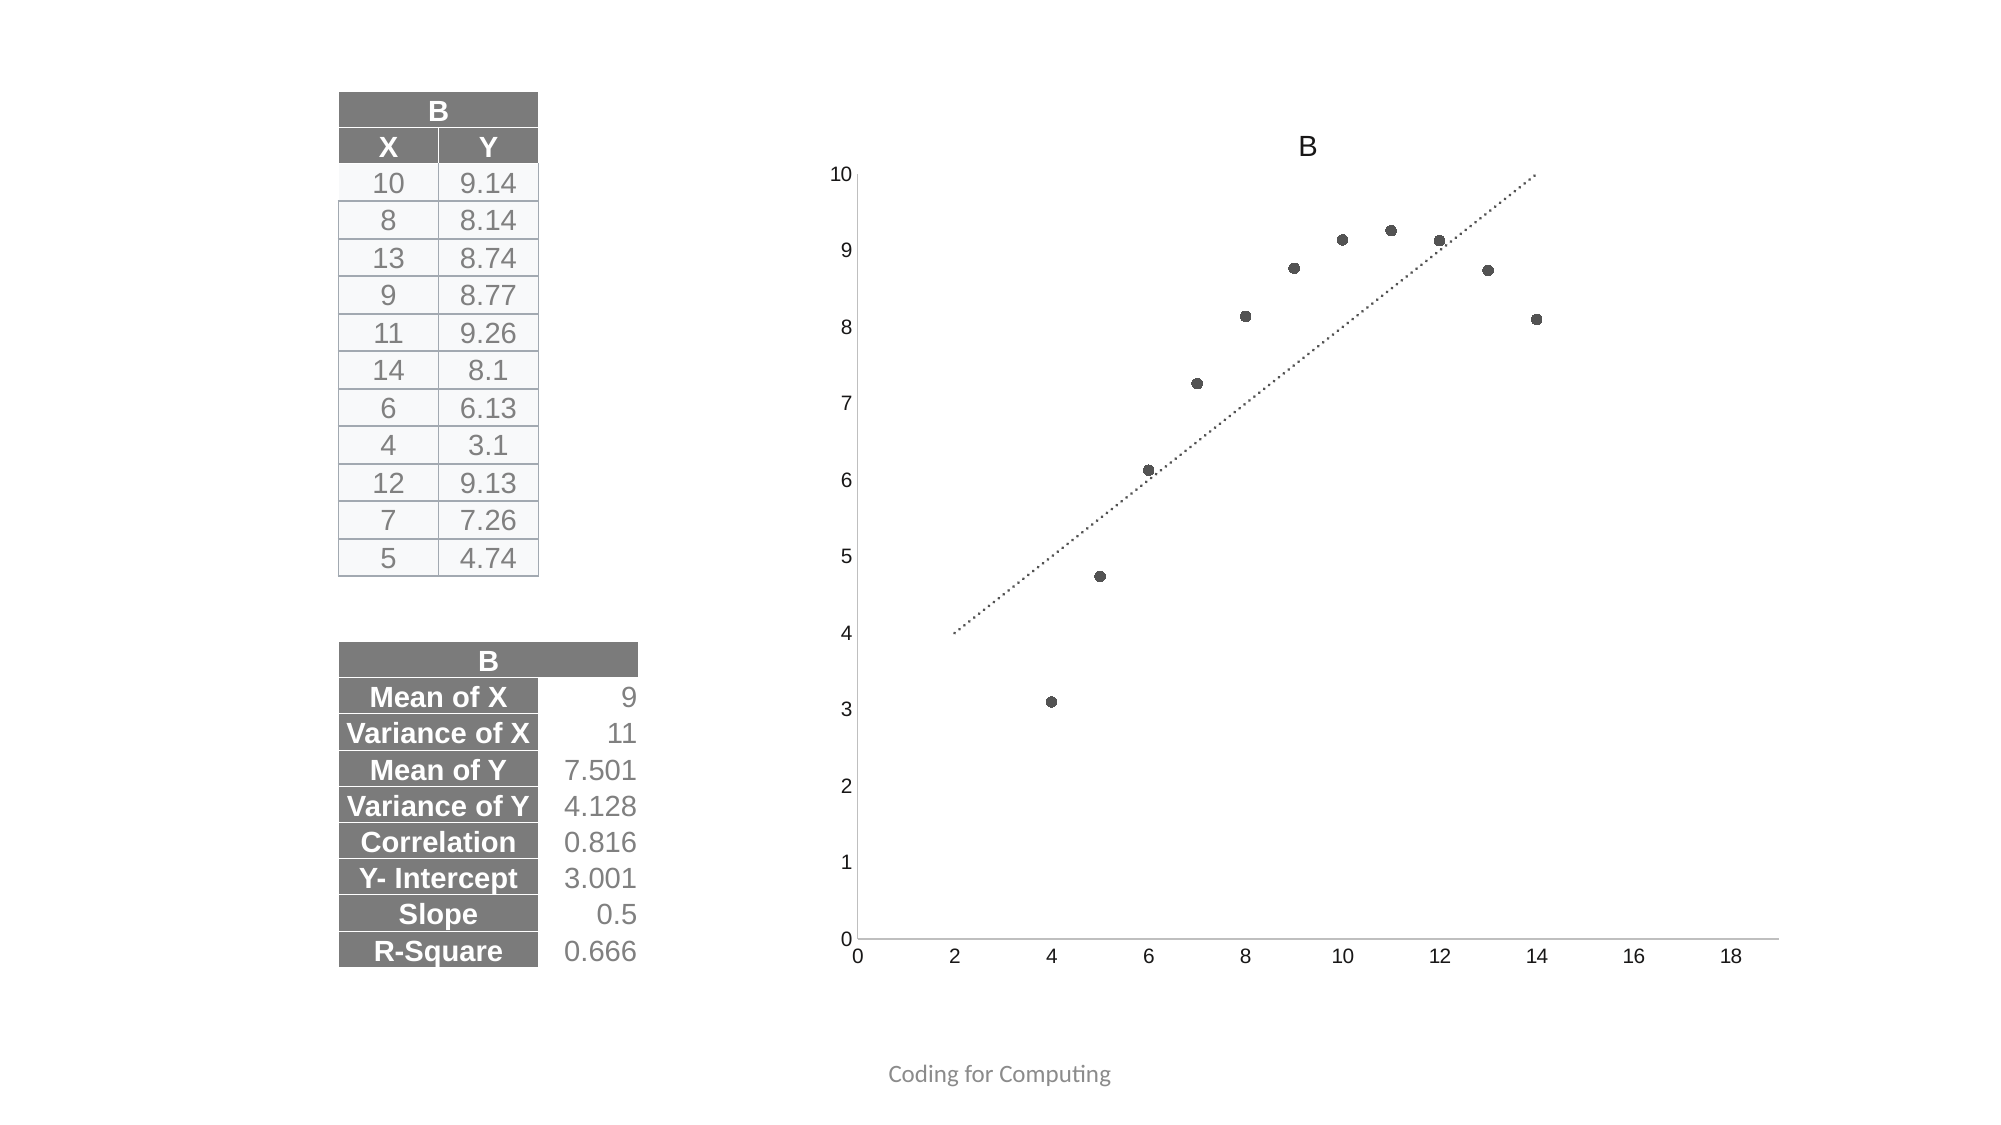

| B |  |
| --- | --- |
| X | Y |
| 10 | 9.14 |
| 8 | 8.14 |
| 13 | 8.74 |
| 9 | 8.77 |
| 11 | 9.26 |
| 14 | 8.1 |
| 6 | 6.13 |
| 4 | 3.1 |
| 12 | 9.13 |
| 7 | 7.26 |
| 5 | 4.74 |

### Chart: B

| Category | y |
|---|---|
| B |  |
| --- | --- |
| Mean of X | 9 |
| Variance of X | 11 |
| Mean of Y | 7.501 |
| Variance of Y | 4.128 |
| Correlation | 0.816 |
| Y- Intercept | 3.001 |
| Slope | 0.5 |
| R-Square | 0.666 |
Coding for Computing